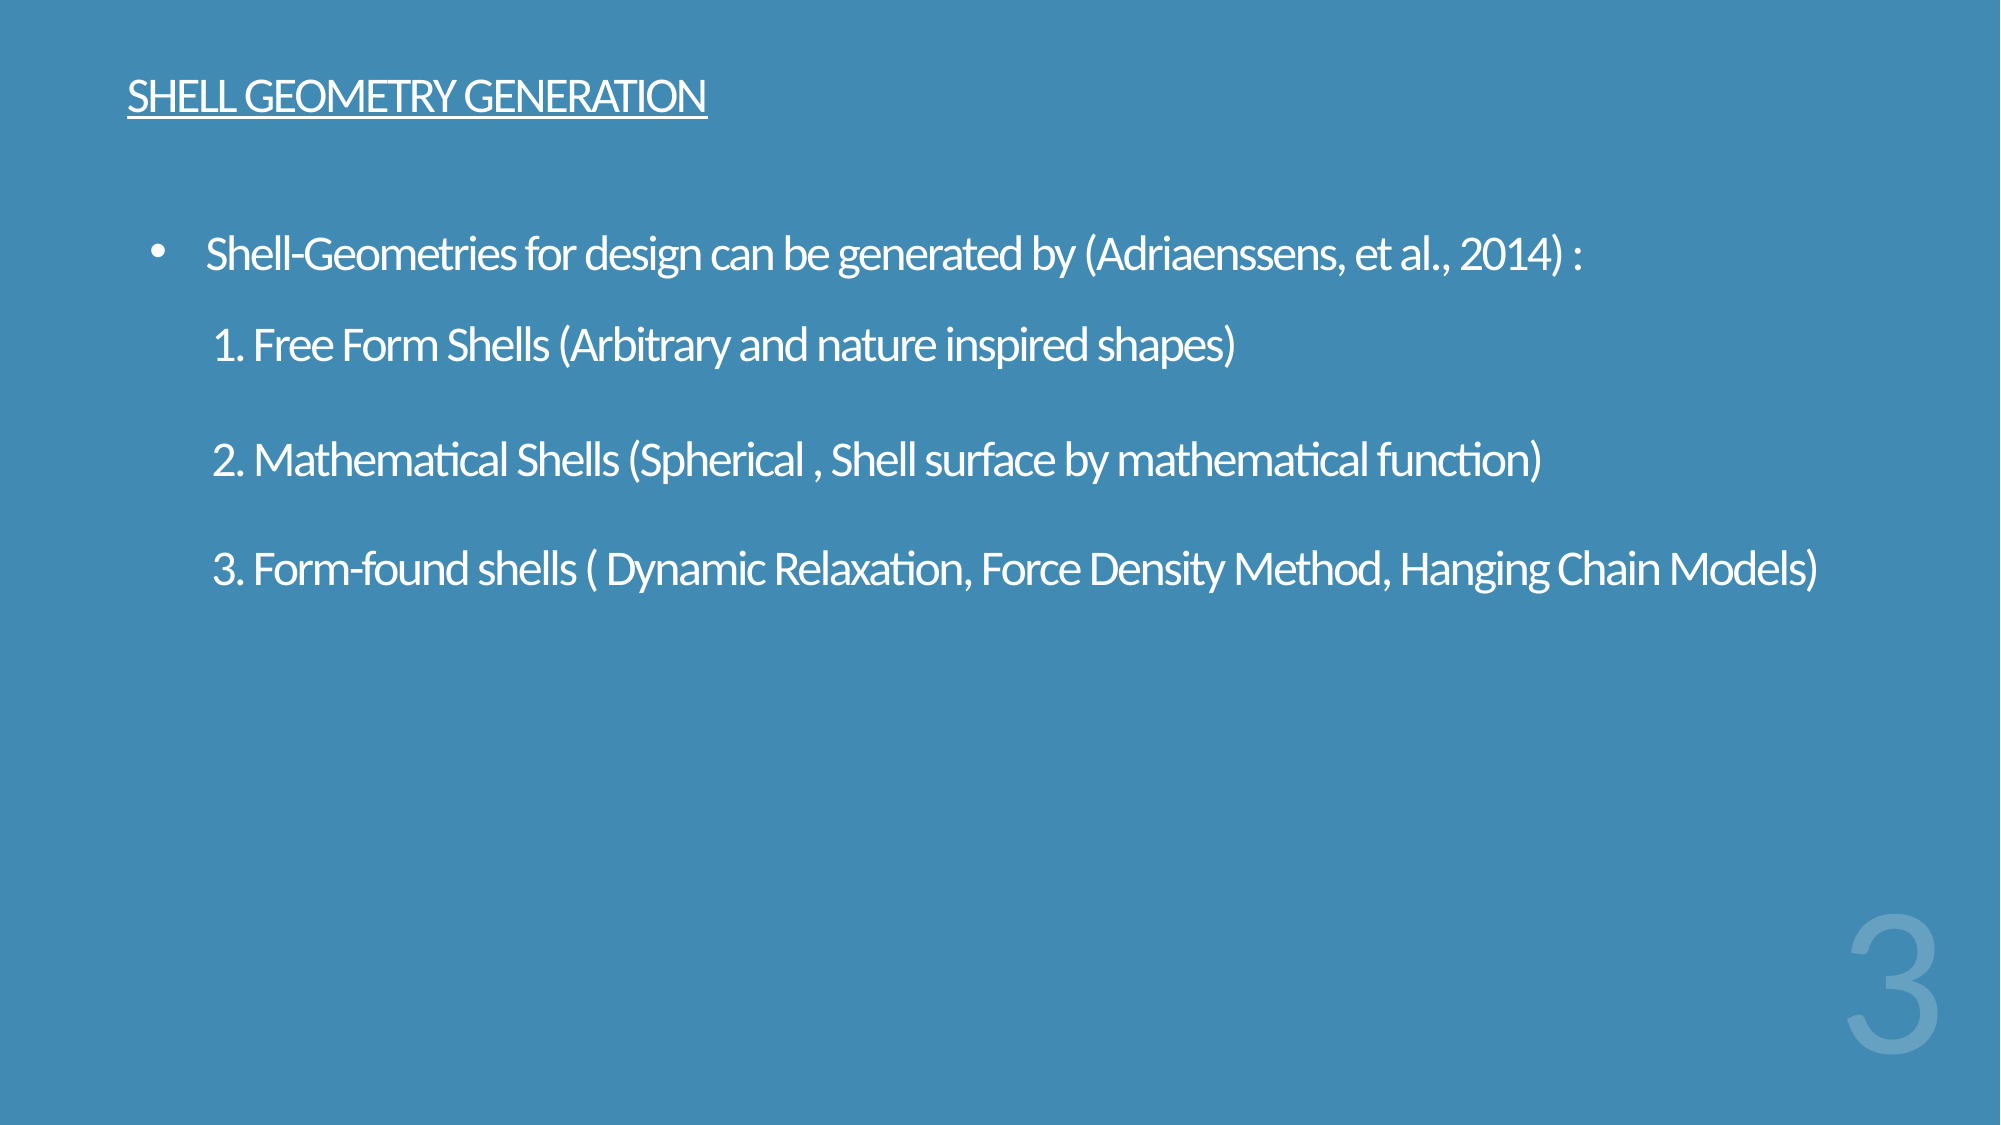

# SHELL GEOMETRY GENERATION
Shell-Geometries for design can be generated by (Adriaenssens, et al., 2014) :

1. Free Form Shells (Arbitrary and nature inspired shapes)
2. Mathematical Shells (Spherical , Shell surface by mathematical function)

3. Form-found shells ( Dynamic Relaxation, Force Density Method, Hanging Chain Models)

3